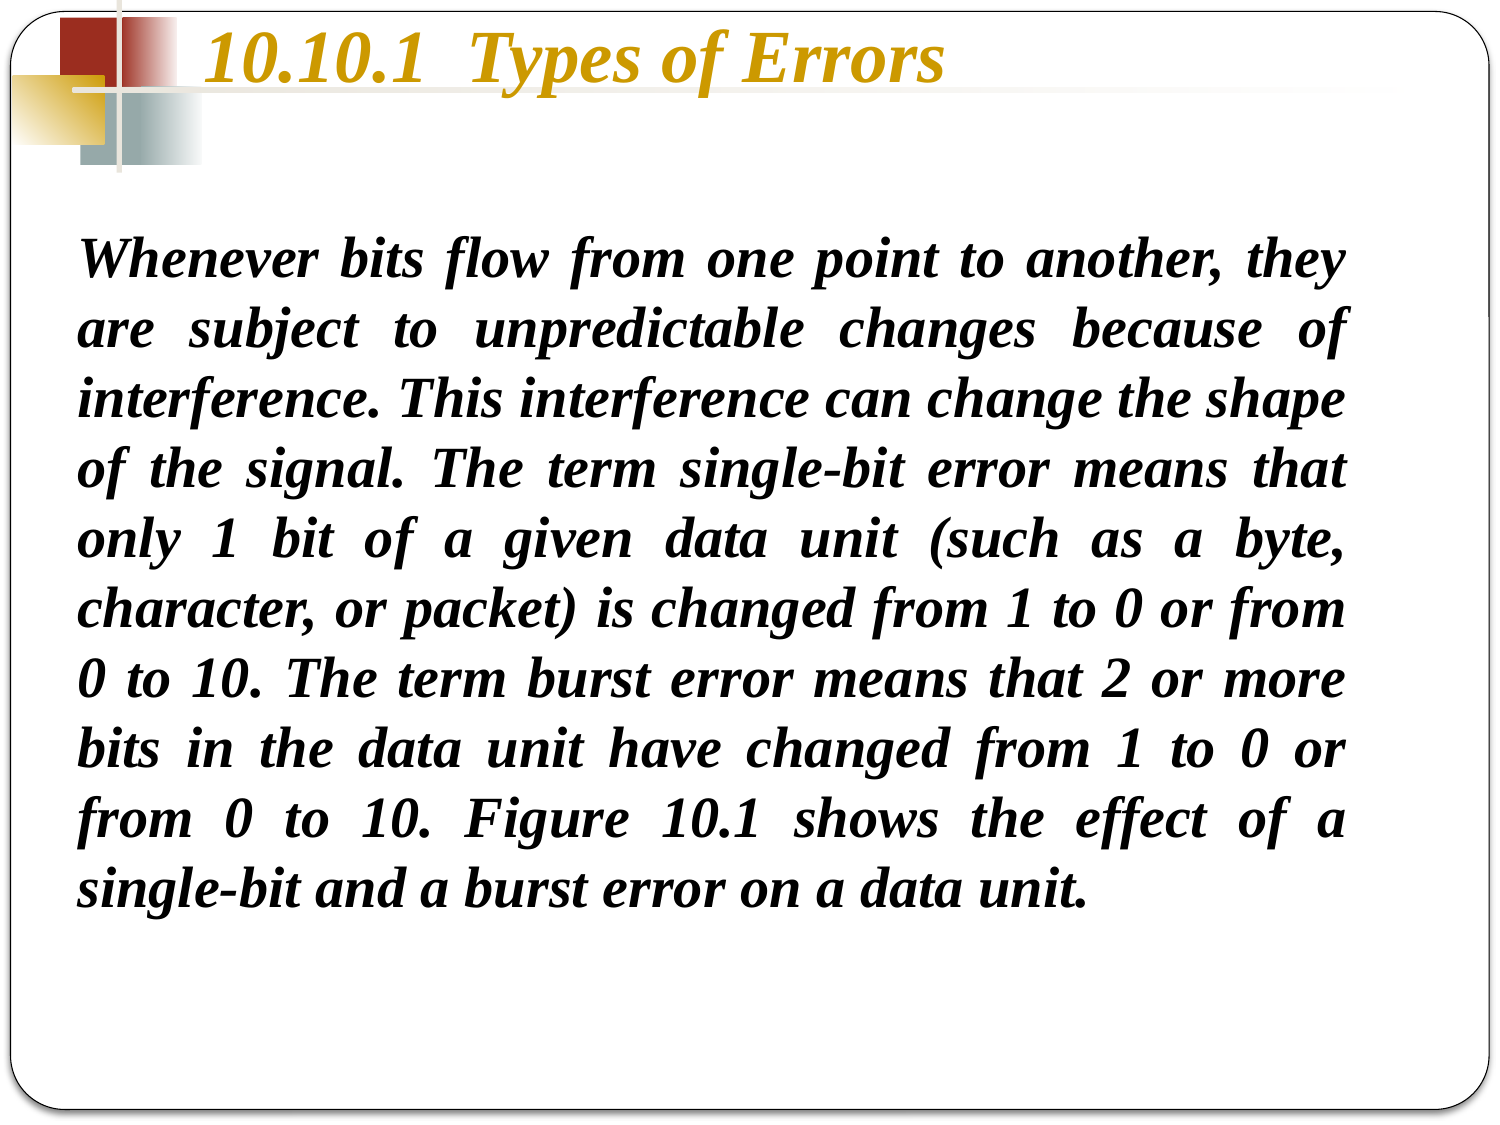

10.10.1  Types of Errors

Whenever bits flow from one point to another, they are subject to unpredictable changes because of interference. This interference can change the shape of the signal. The term single-bit error means that only 1 bit of a given data unit (such as a byte, character, or packet) is changed from 1 to 0 or from 0 to 10. The term burst error means that 2 or more bits in the data unit have changed from 1 to 0 or from 0 to 10. Figure 10.1 shows the effect of a single-bit and a burst error on a data unit.
10.106